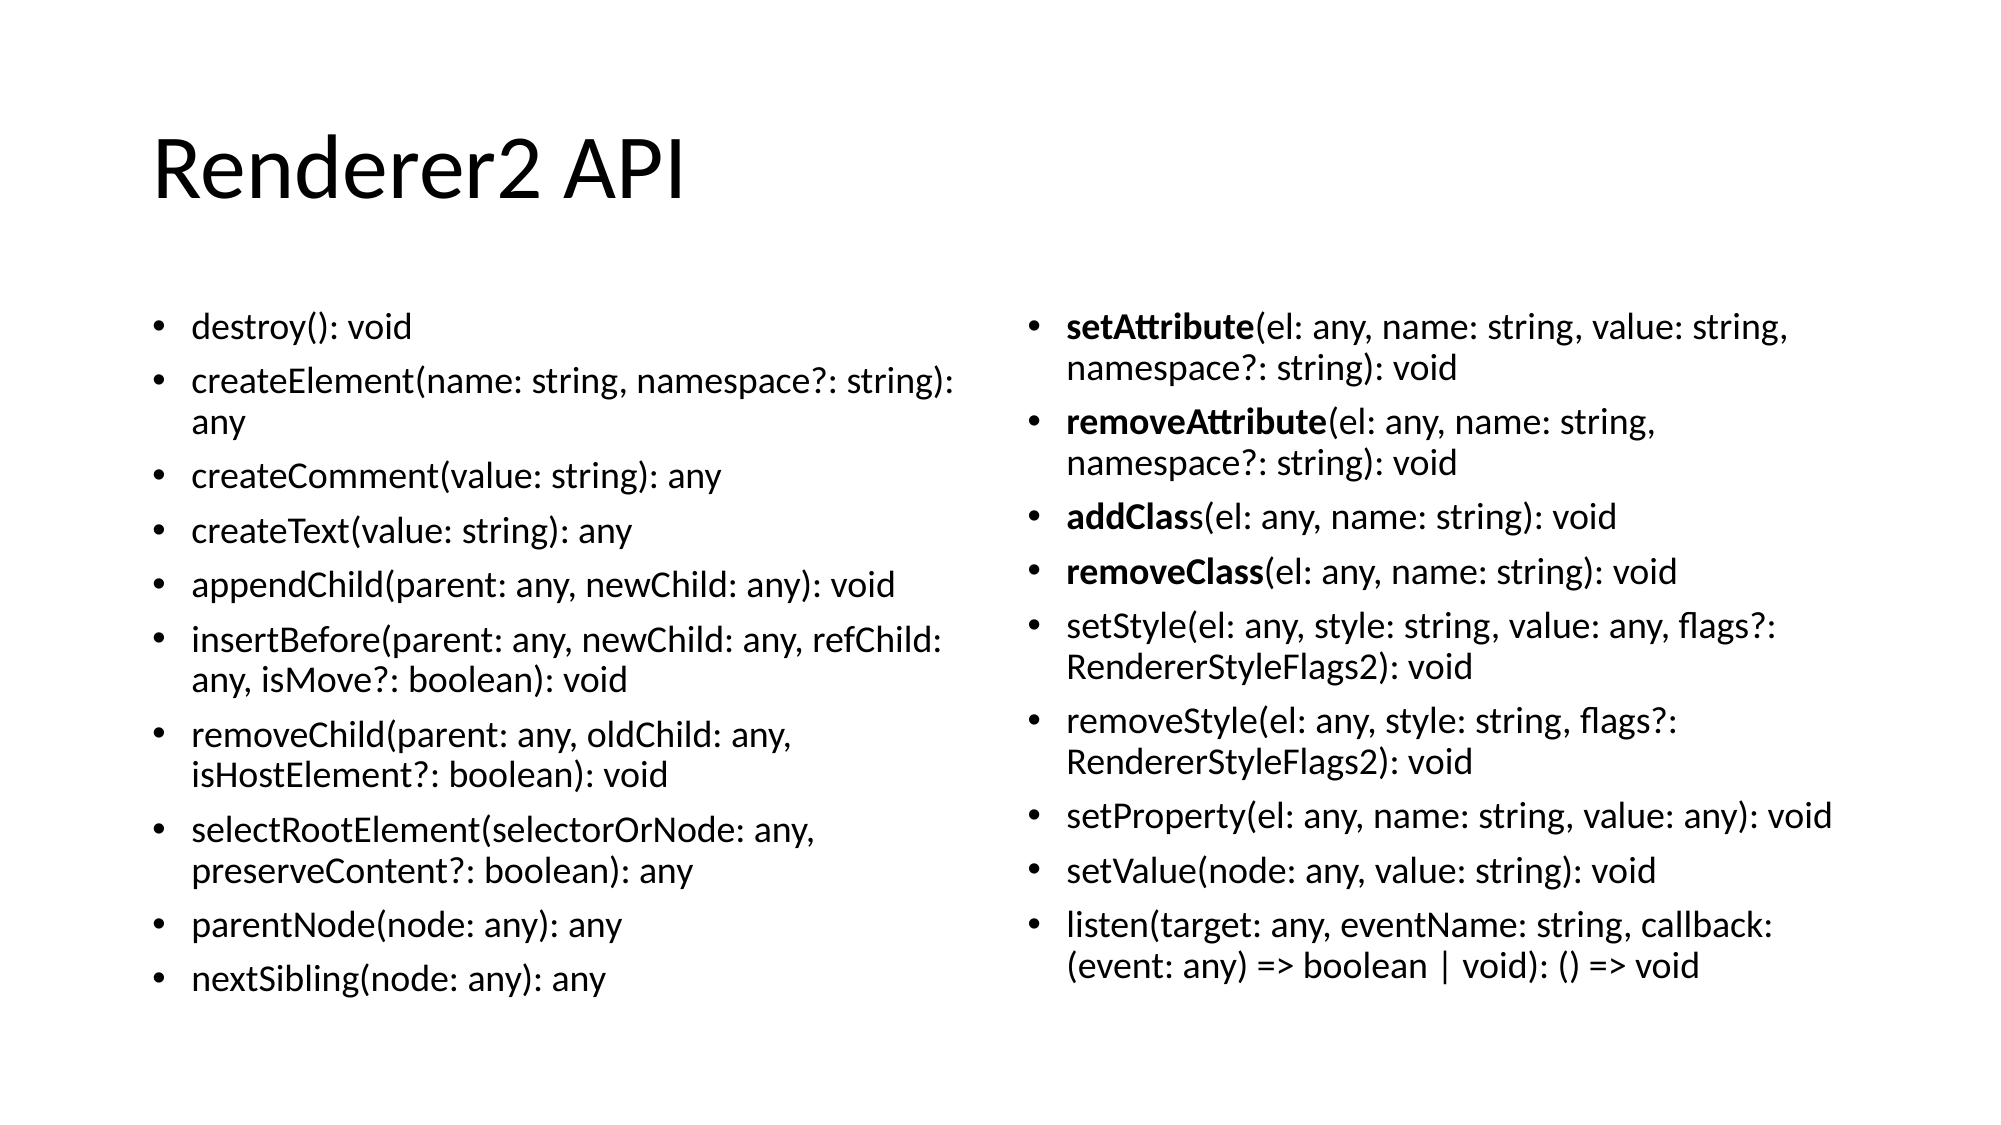

# Renderer2 API
destroy(): void
createElement(name: string, namespace?: string): any
createComment(value: string): any
createText(value: string): any
appendChild(parent: any, newChild: any): void
insertBefore(parent: any, newChild: any, refChild: any, isMove?: boolean): void
removeChild(parent: any, oldChild: any, isHostElement?: boolean): void
selectRootElement(selectorOrNode: any, preserveContent?: boolean): any
parentNode(node: any): any
nextSibling(node: any): any
setAttribute(el: any, name: string, value: string, namespace?: string): void
removeAttribute(el: any, name: string, namespace?: string): void
addClass(el: any, name: string): void
removeClass(el: any, name: string): void
setStyle(el: any, style: string, value: any, flags?: RendererStyleFlags2): void
removeStyle(el: any, style: string, flags?: RendererStyleFlags2): void
setProperty(el: any, name: string, value: any): void
setValue(node: any, value: string): void
listen(target: any, eventName: string, callback: (event: any) => boolean | void): () => void